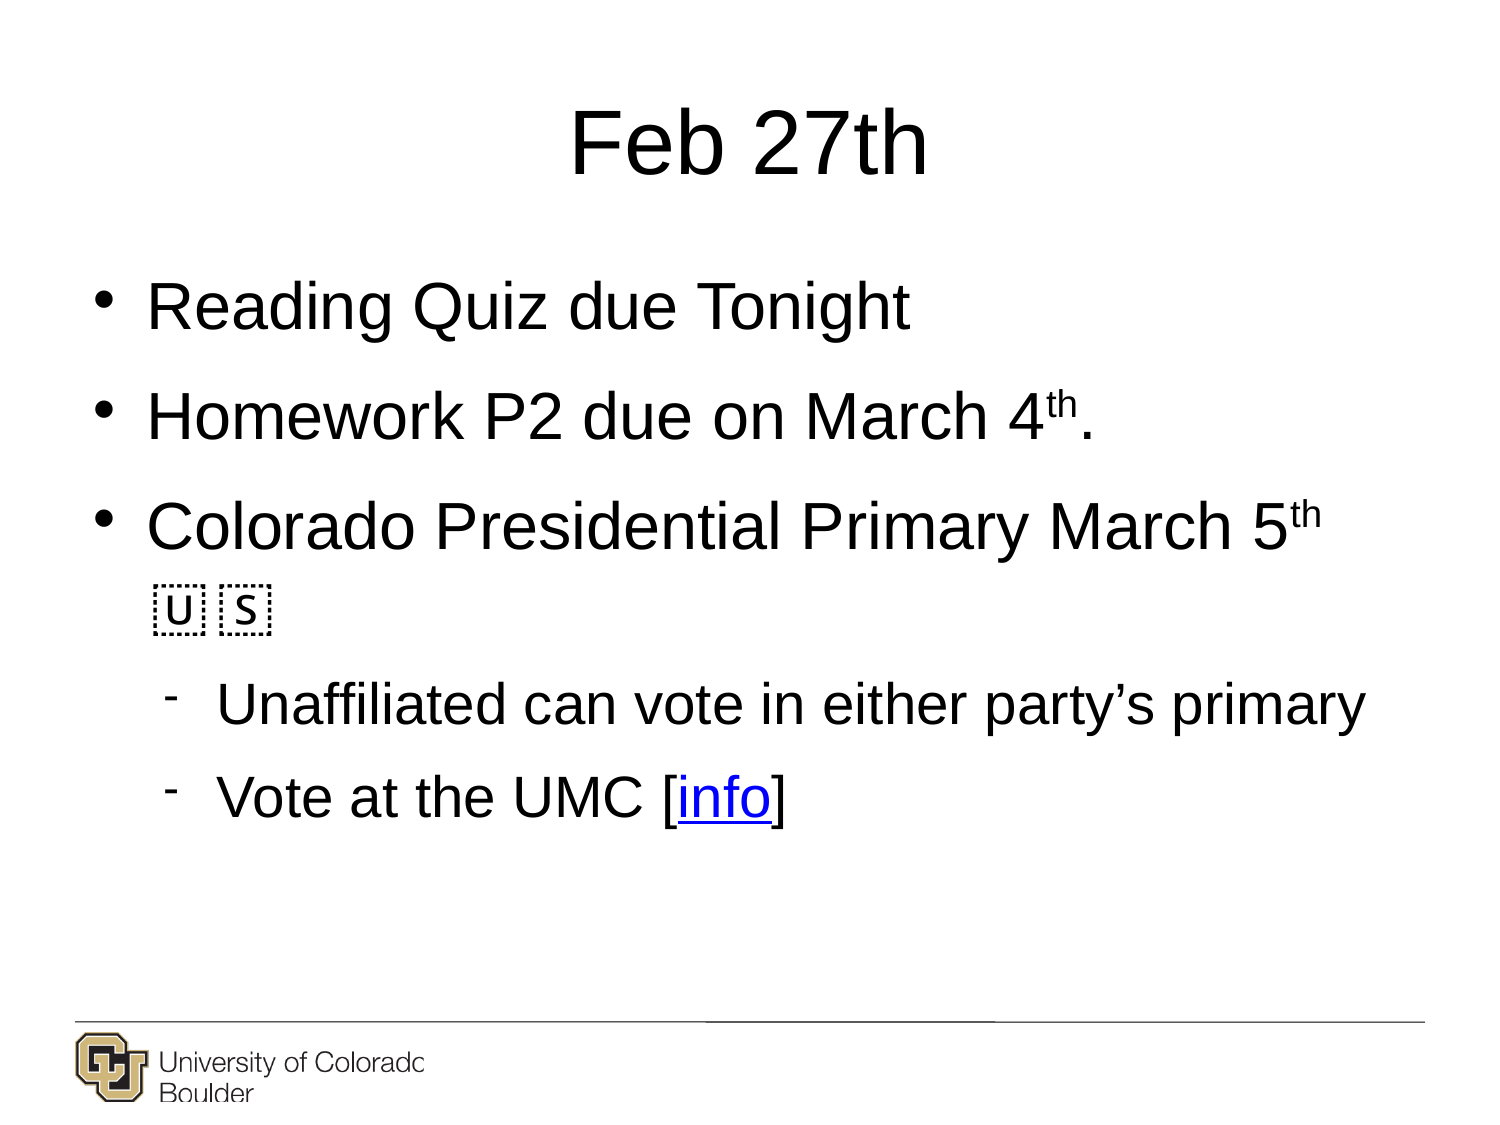

# Feb 27th
Reading Quiz due Tonight
Homework P2 due on March 4th.
Colorado Presidential Primary March 5th 🇺🇸
Unaffiliated can vote in either party’s primary
Vote at the UMC [info]